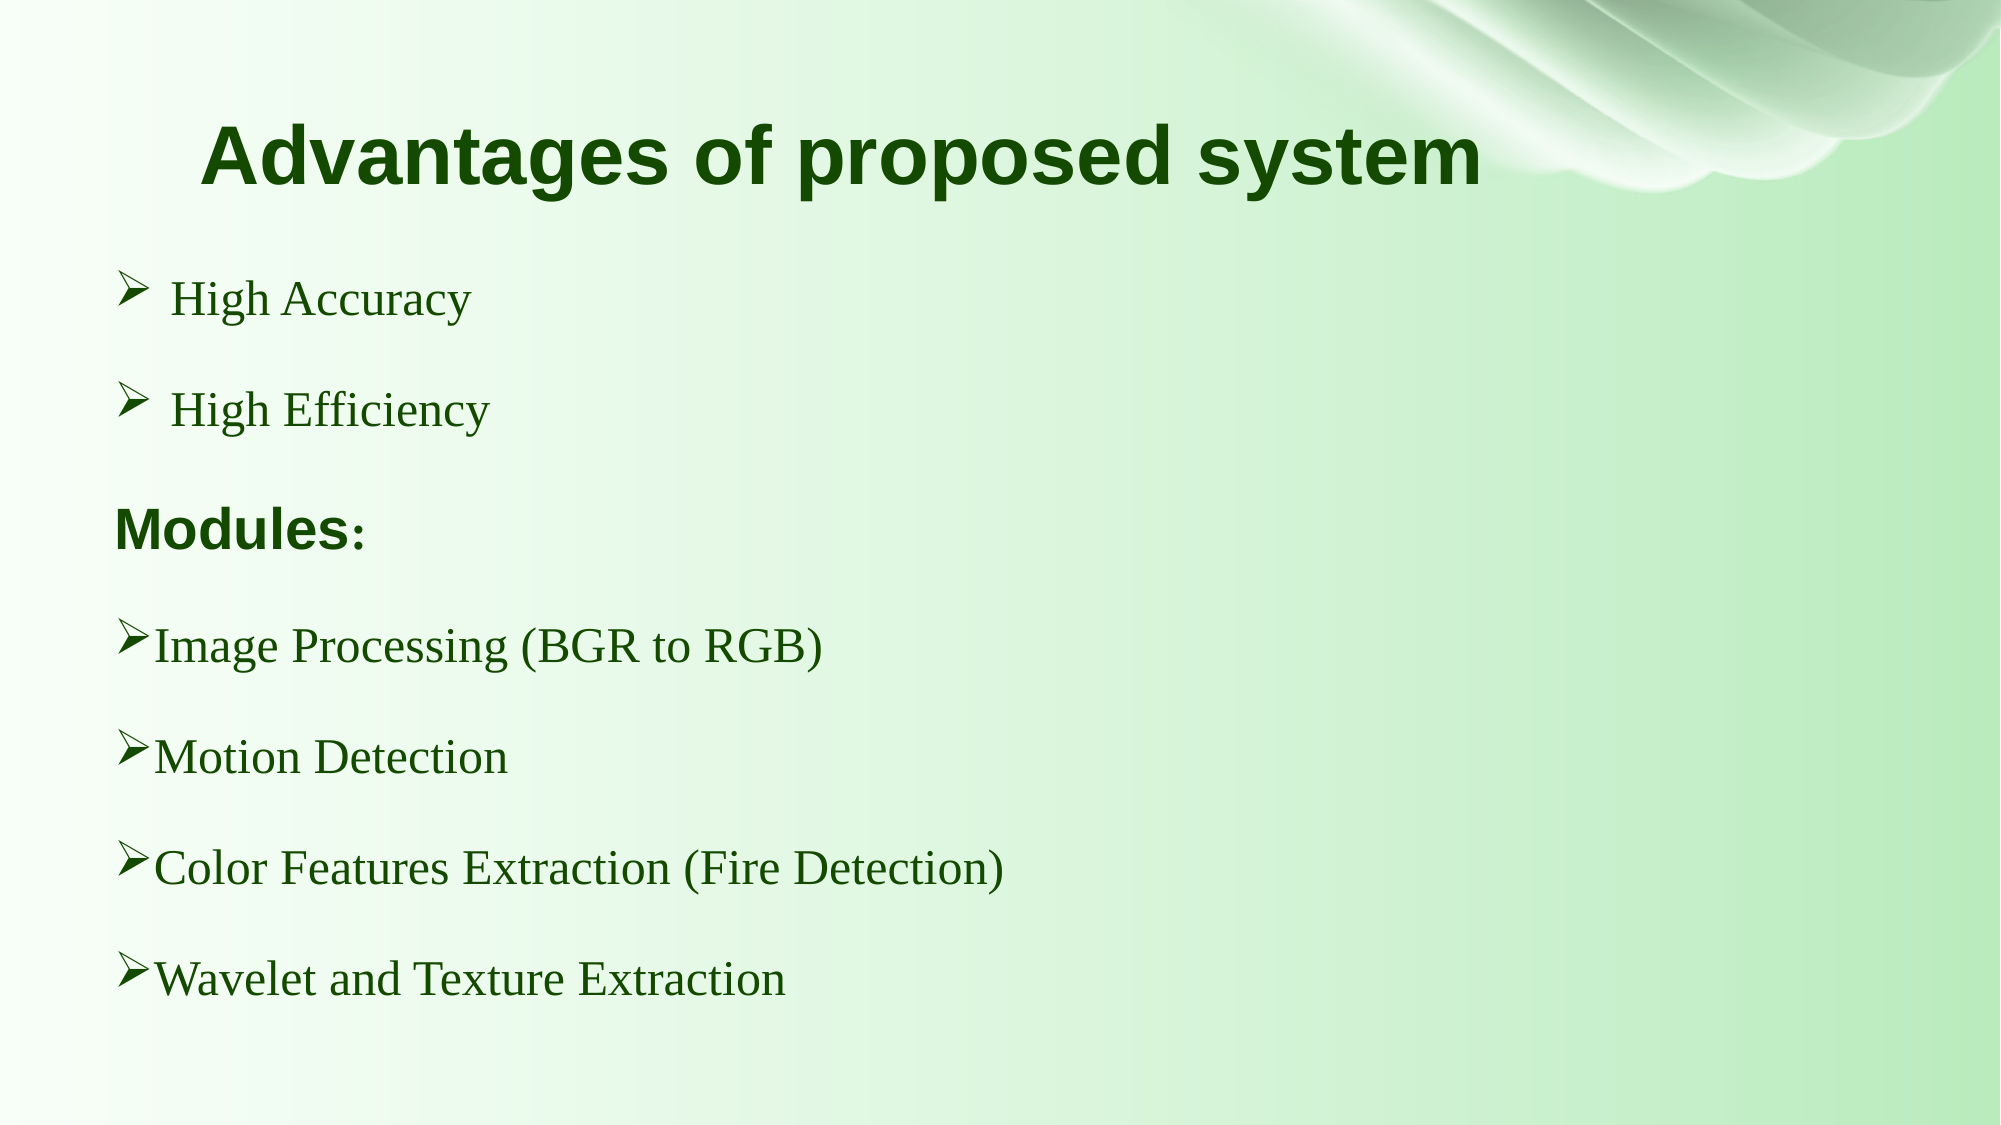

# Advantages of proposed system
High Accuracy
High Efficiency
Modules:
Image Processing (BGR to RGB)
Motion Detection
Color Features Extraction (Fire Detection)
Wavelet and Texture Extraction